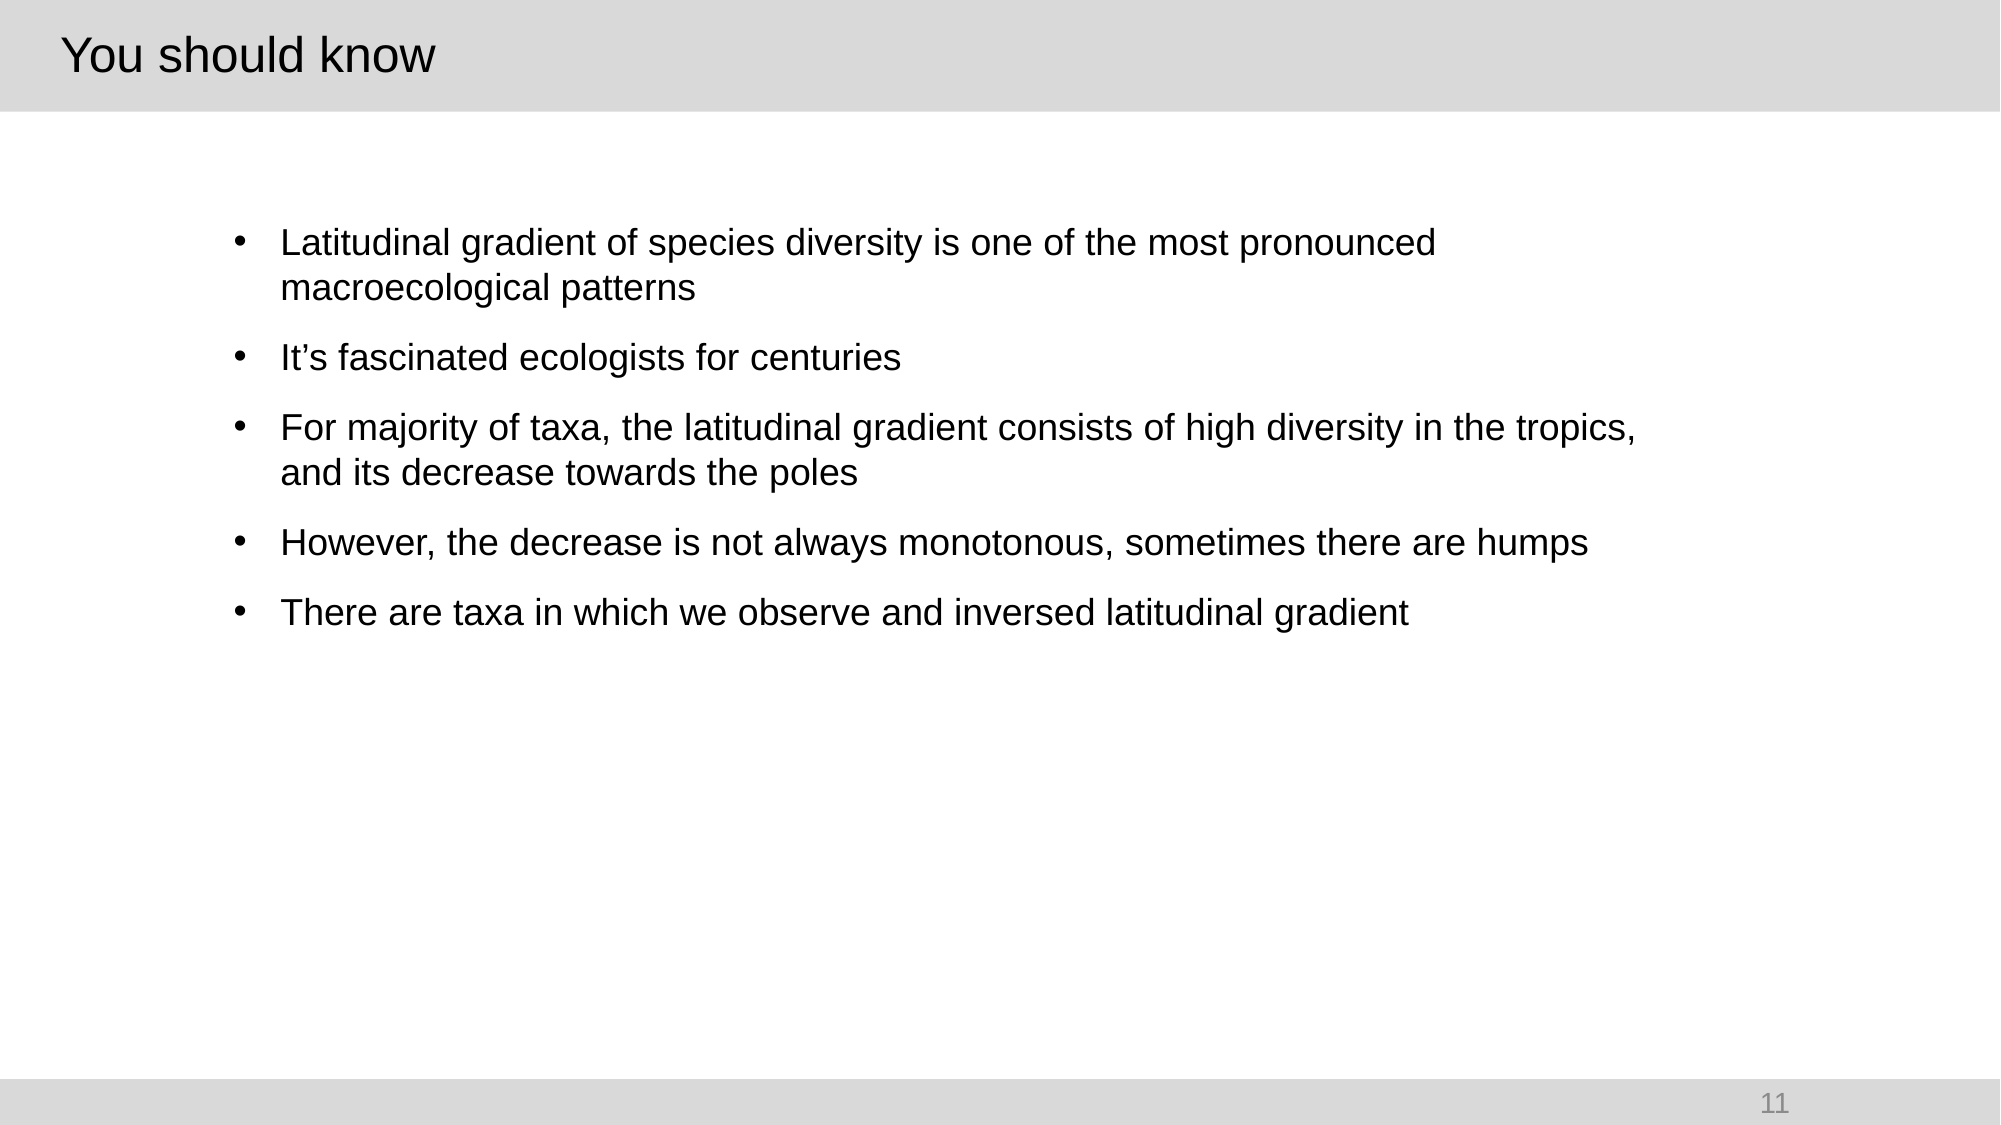

# You should know
Latitudinal gradient of species diversity is one of the most pronounced macroecological patterns
It’s fascinated ecologists for centuries
For majority of taxa, the latitudinal gradient consists of high diversity in the tropics, and its decrease towards the poles
However, the decrease is not always monotonous, sometimes there are humps
There are taxa in which we observe and inversed latitudinal gradient

11